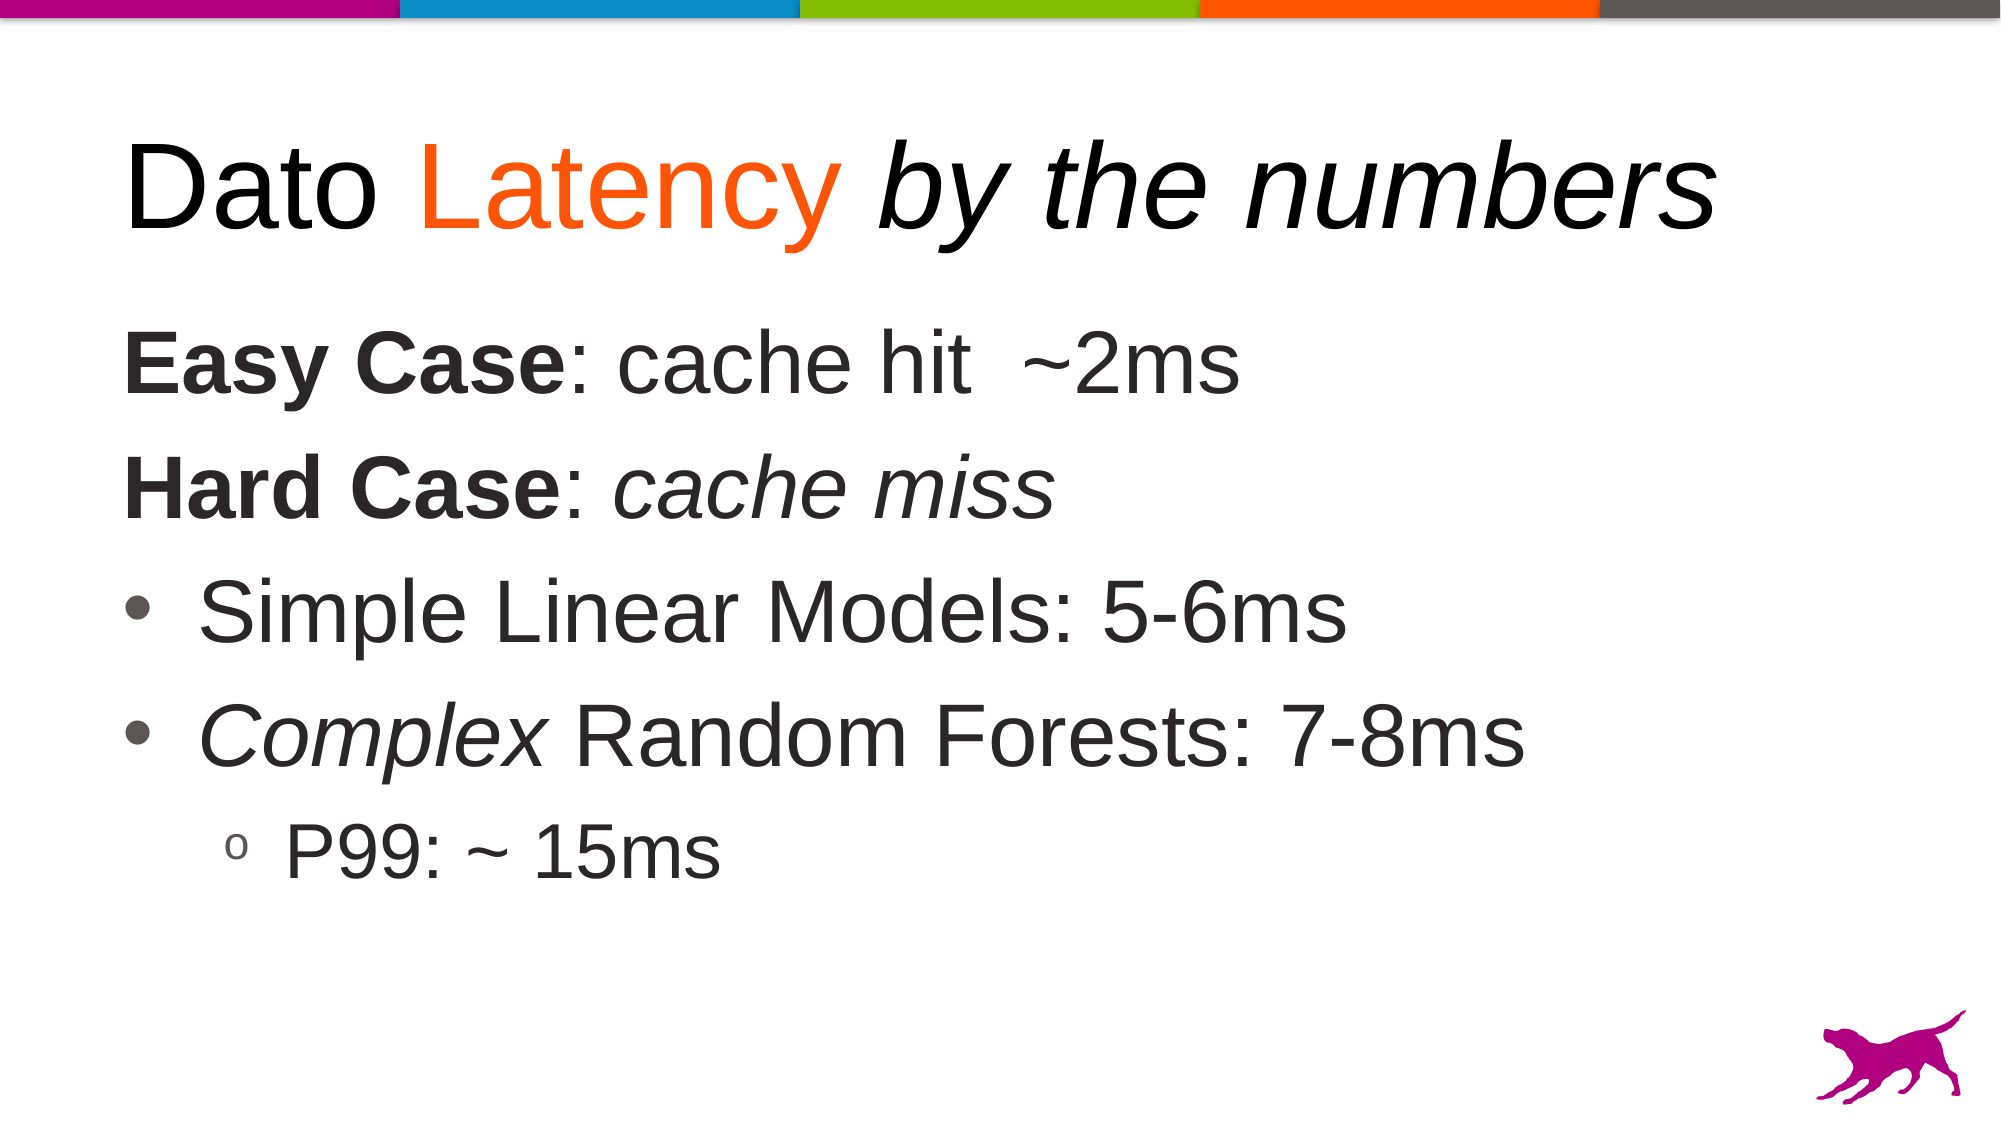

# Dato Latency by the numbers
Easy Case: cache hit  ~2ms
Hard Case: cache miss
Simple Linear Models: 5-6ms
Complex Random Forests: 7-8ms
P99: ~ 15ms